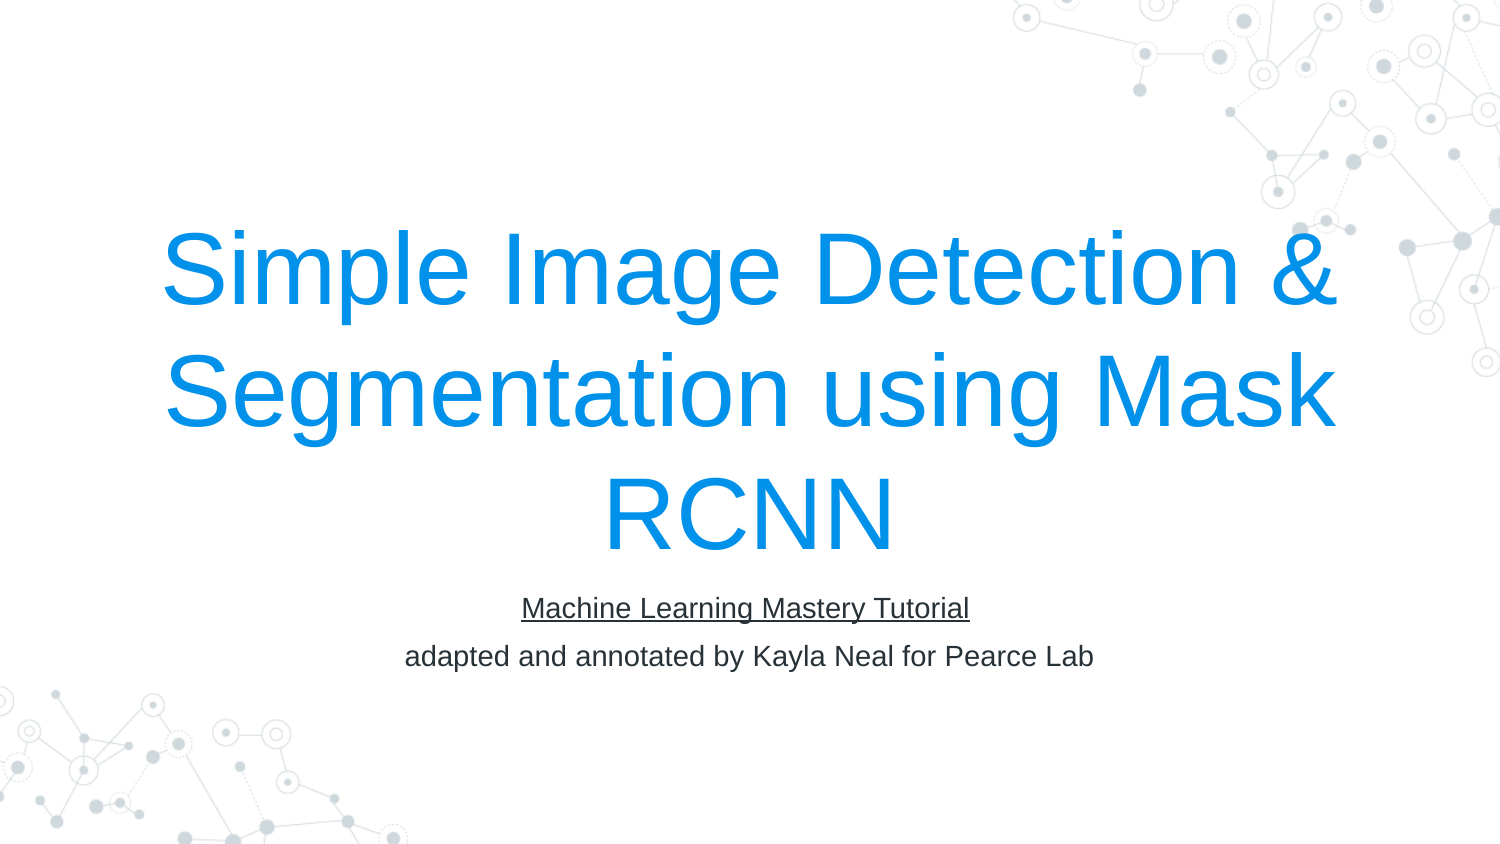

# Simple Image Detection & Segmentation using Mask RCNN
Machine Learning Mastery Tutorial
adapted and annotated by Kayla Neal for Pearce Lab